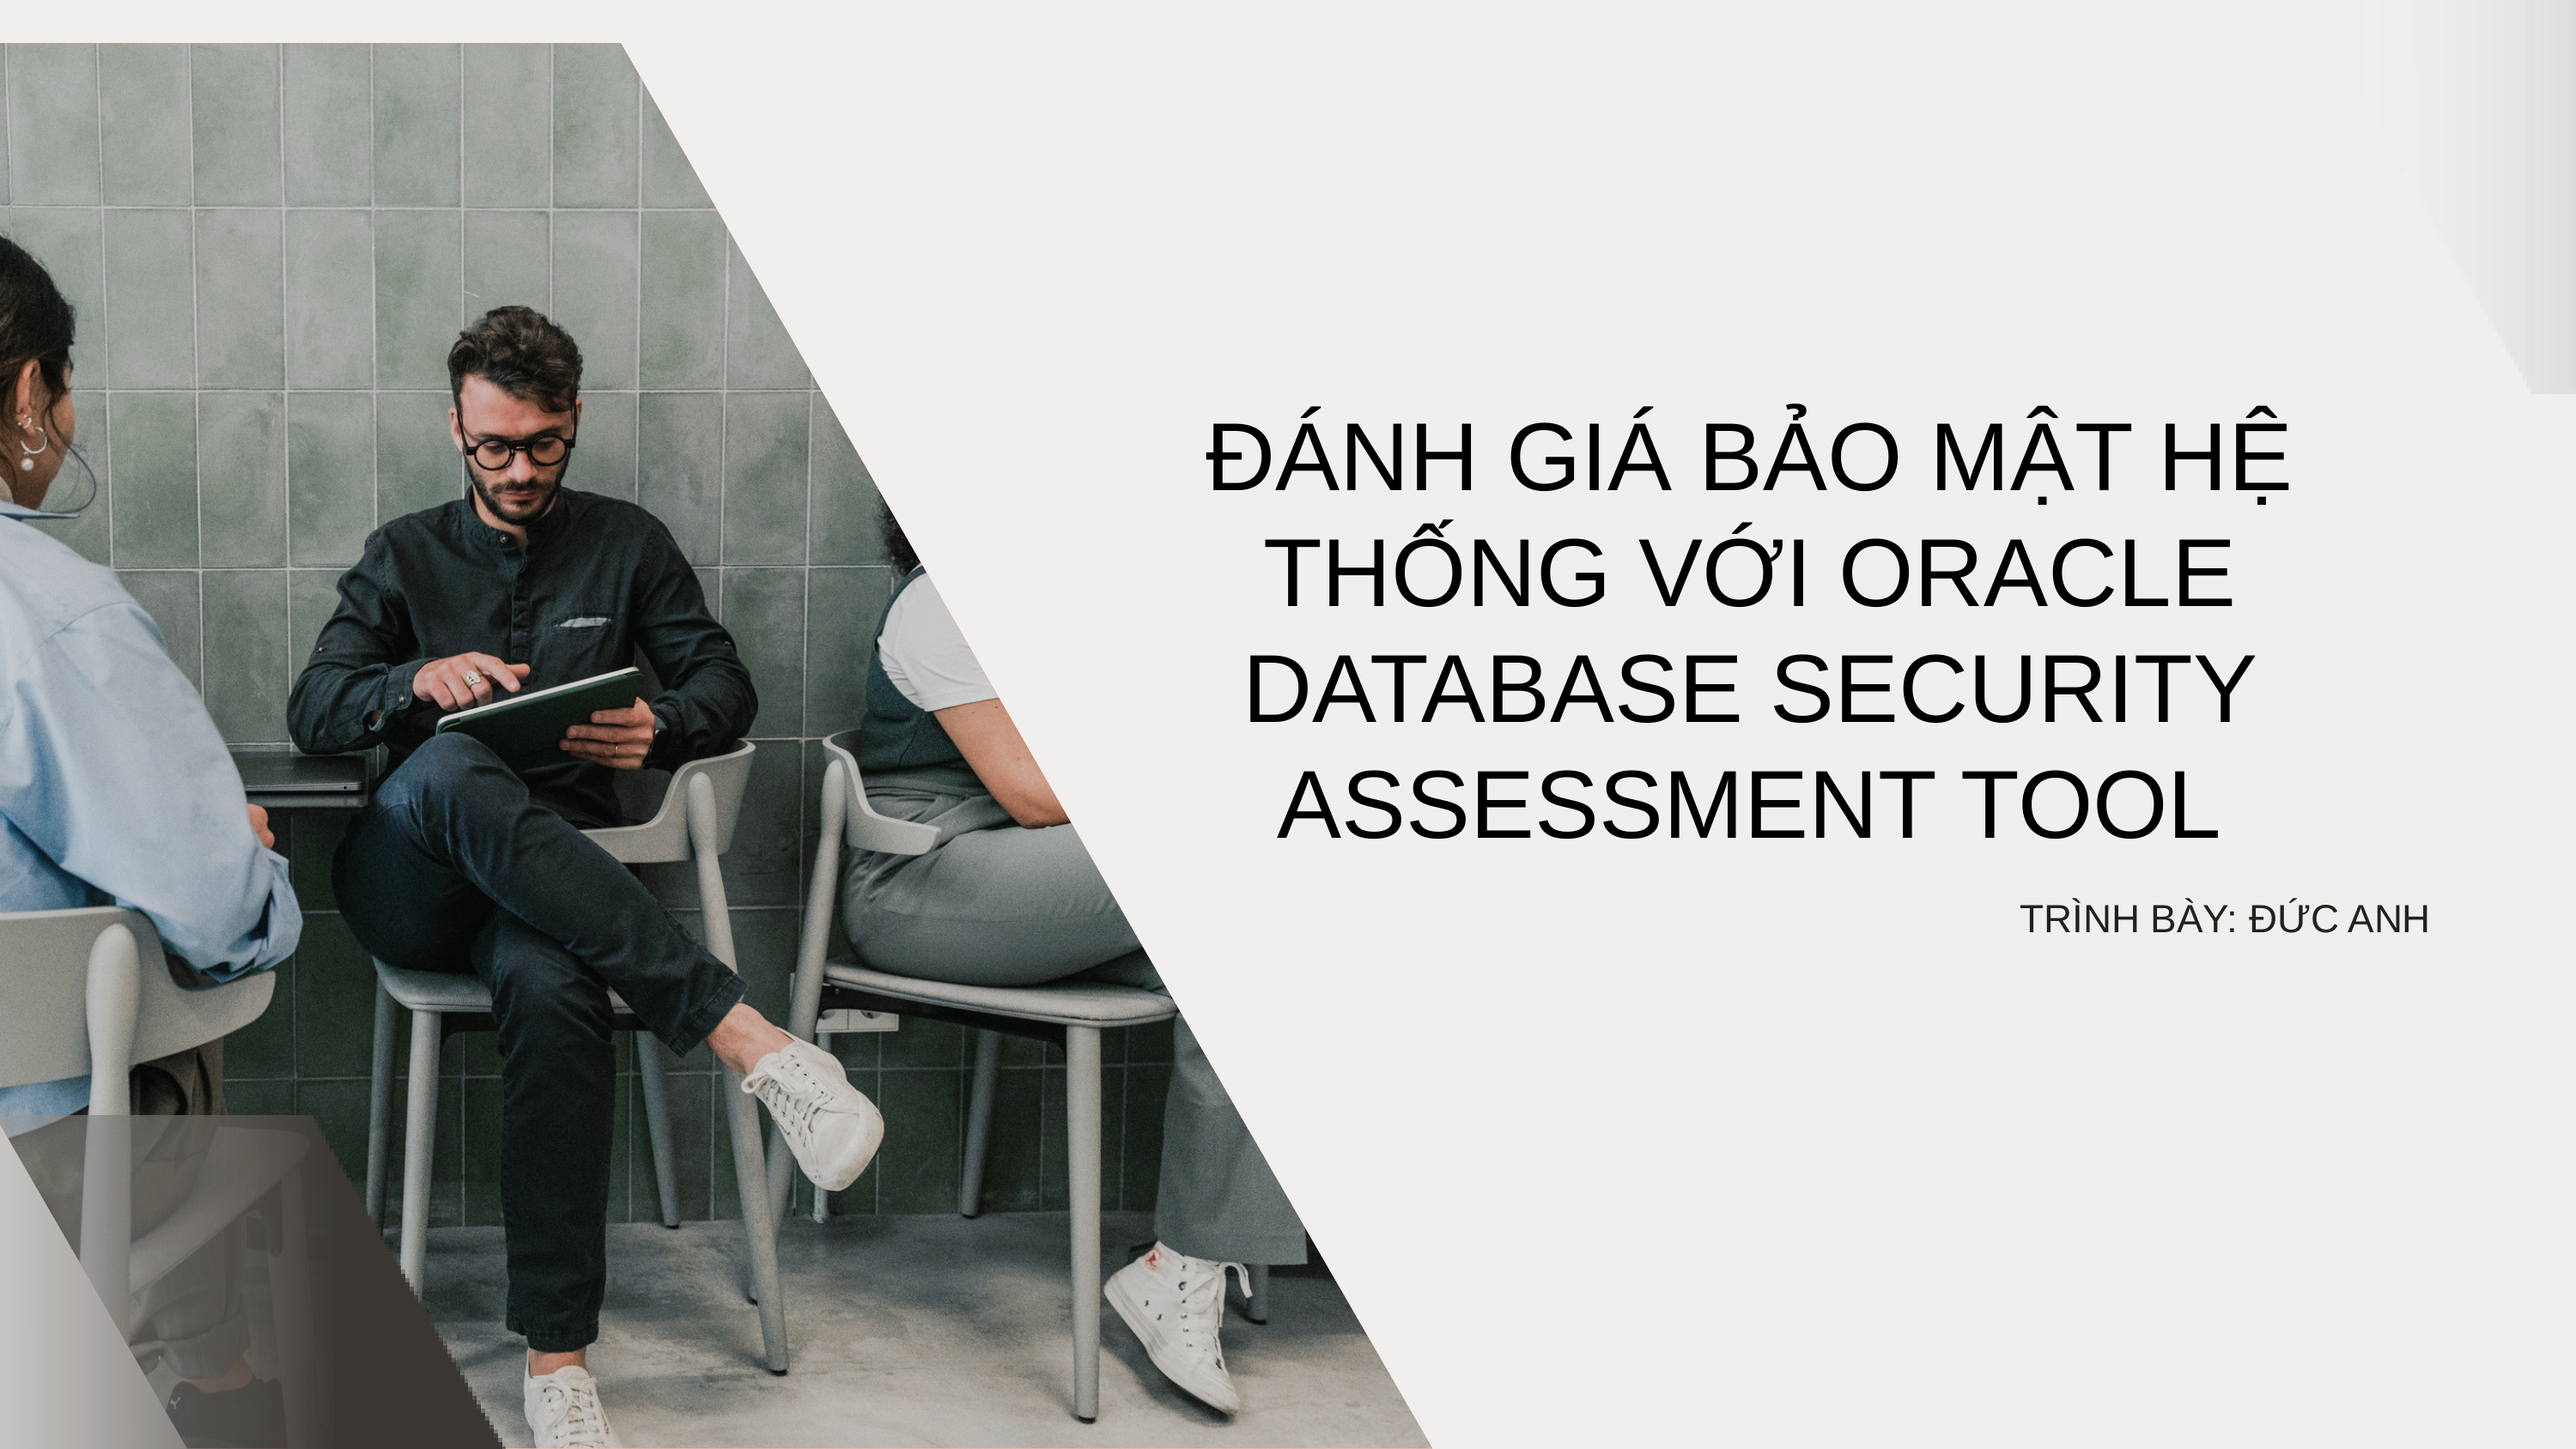

ĐÁNH GIÁ BẢO MẬT HỆ THỐNG VỚI ORACLE DATABASE SECURITY ASSESSMENT TOOL
TRÌNH BÀY: ĐỨC ANH